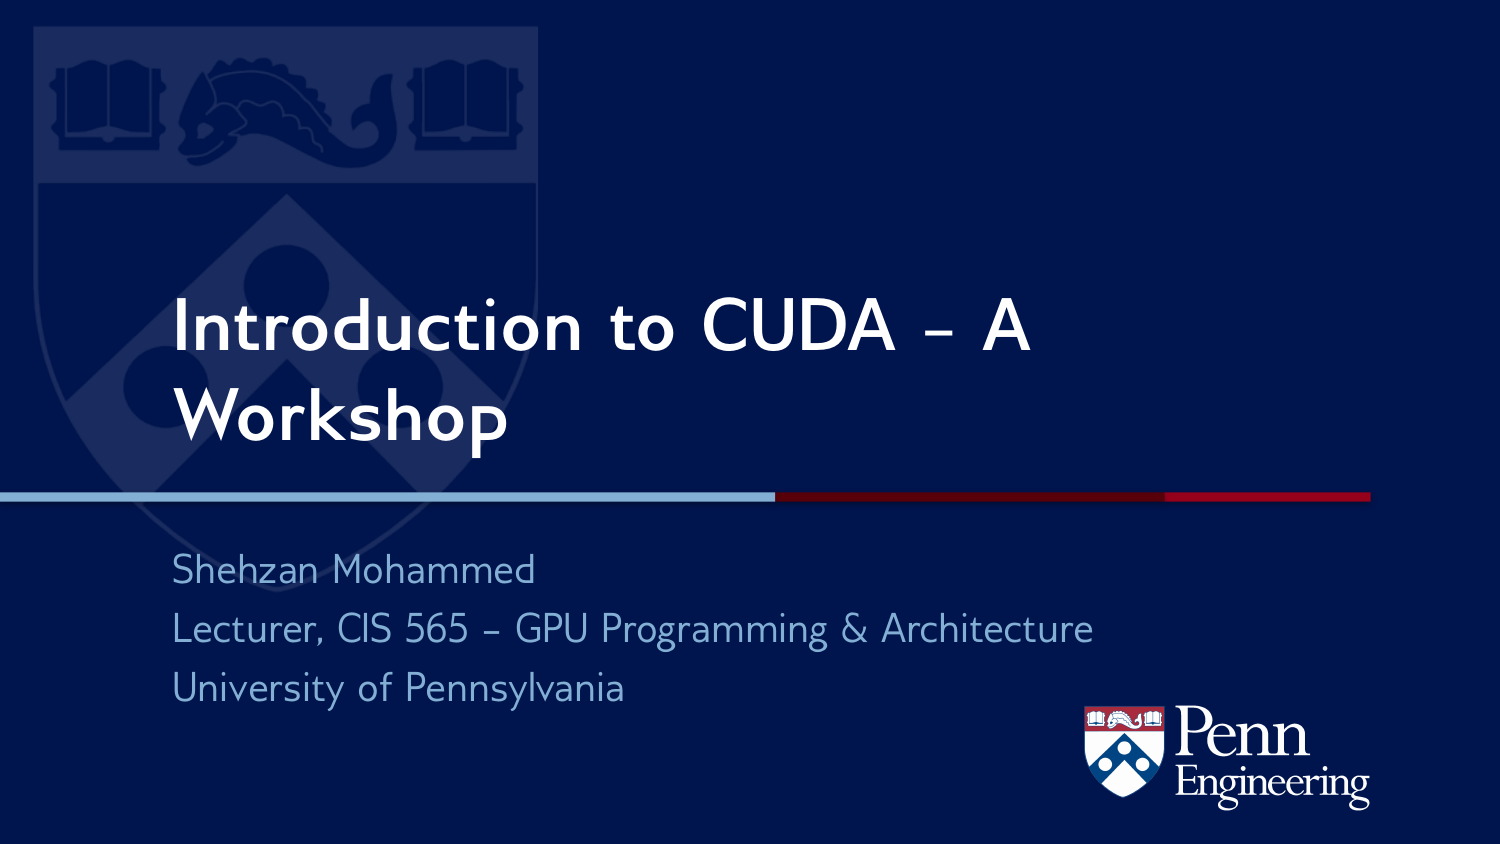

# Introduction to CUDA – A Workshop
Shehzan Mohammed
Lecturer, CIS 565 – GPU Programming & Architecture
University of Pennsylvania